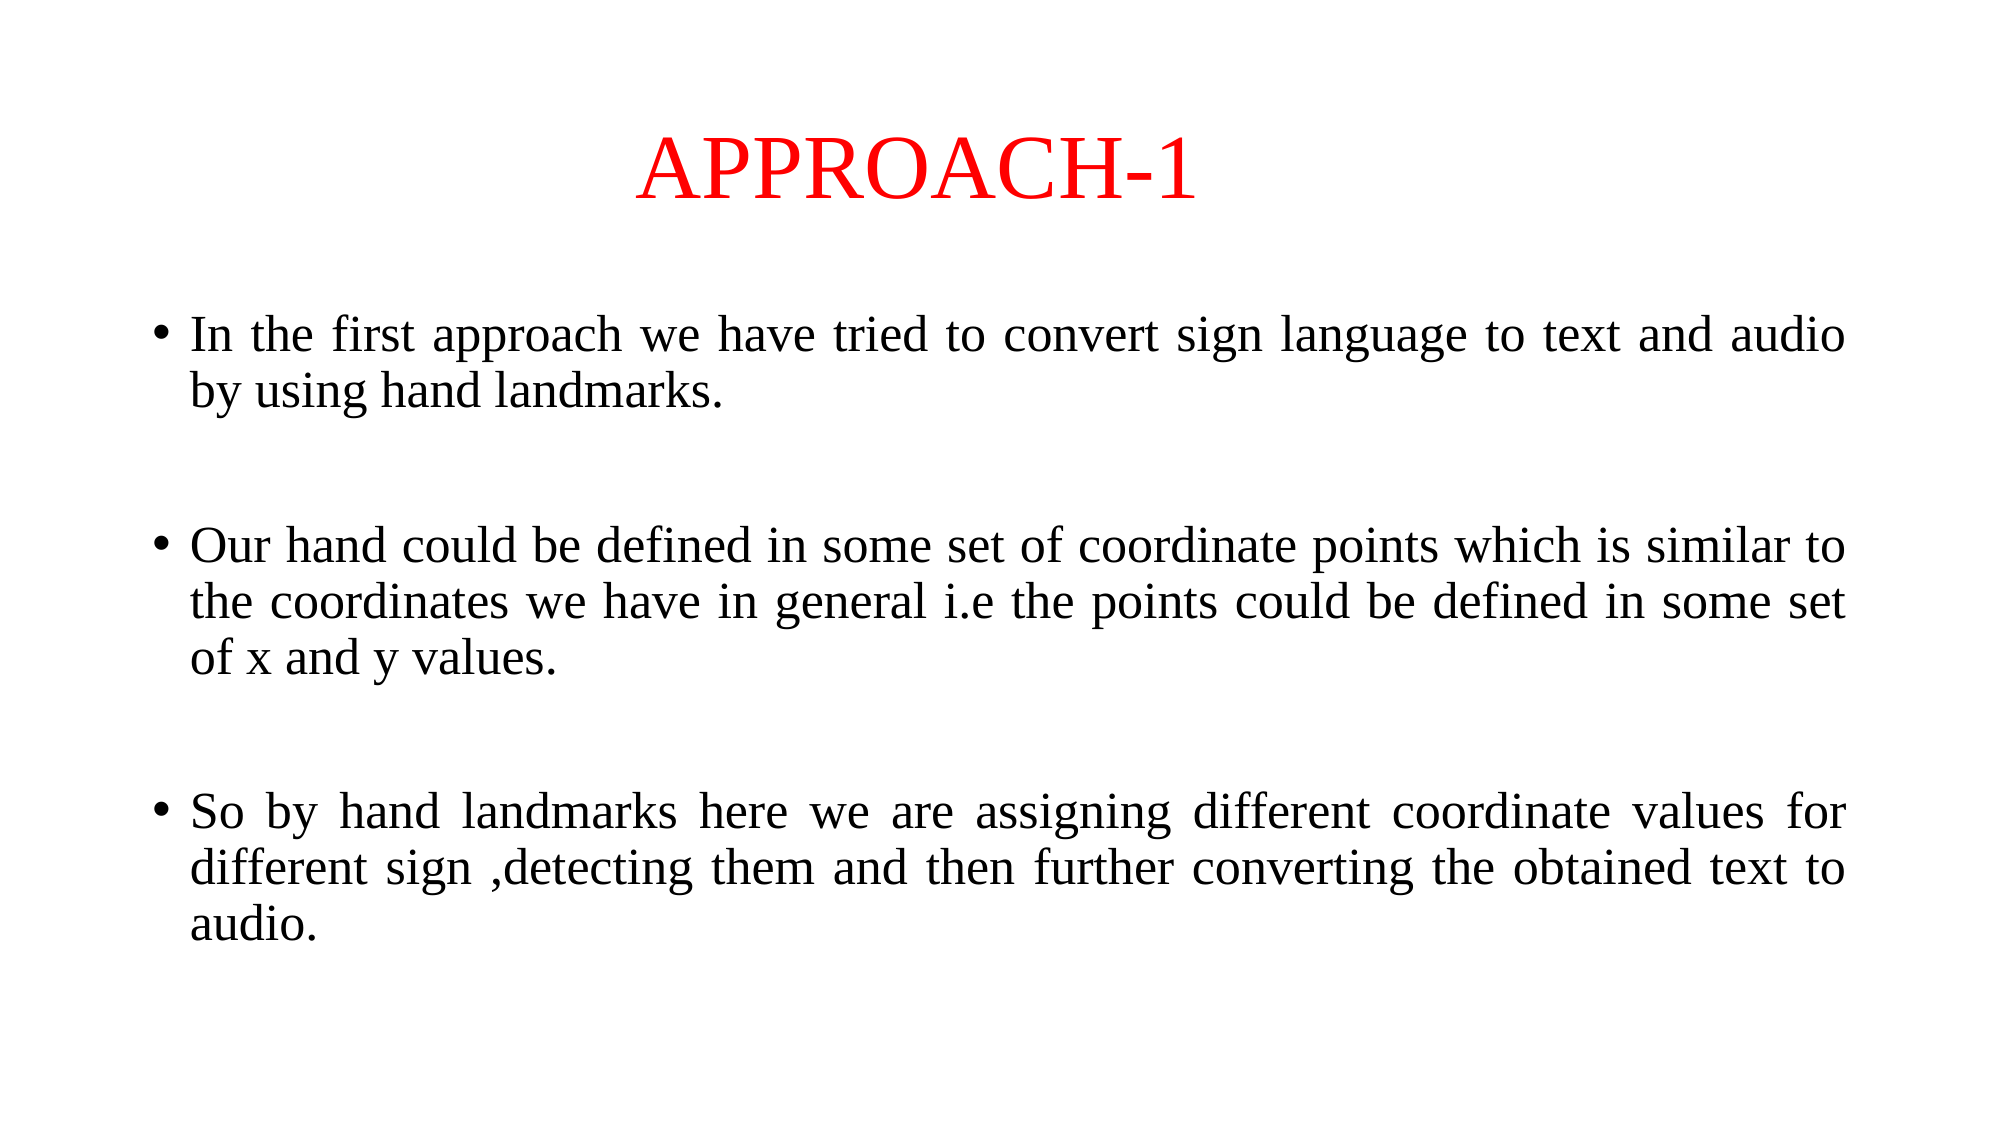

# APPROACH-1
In the first approach we have tried to convert sign language to text and audio by using hand landmarks.

Our hand could be defined in some set of coordinate points which is similar to the coordinates we have in general i.e the points could be defined in some set of x and y values.

So by hand landmarks here we are assigning different coordinate values for different sign ,detecting them and then further converting the obtained text to audio.